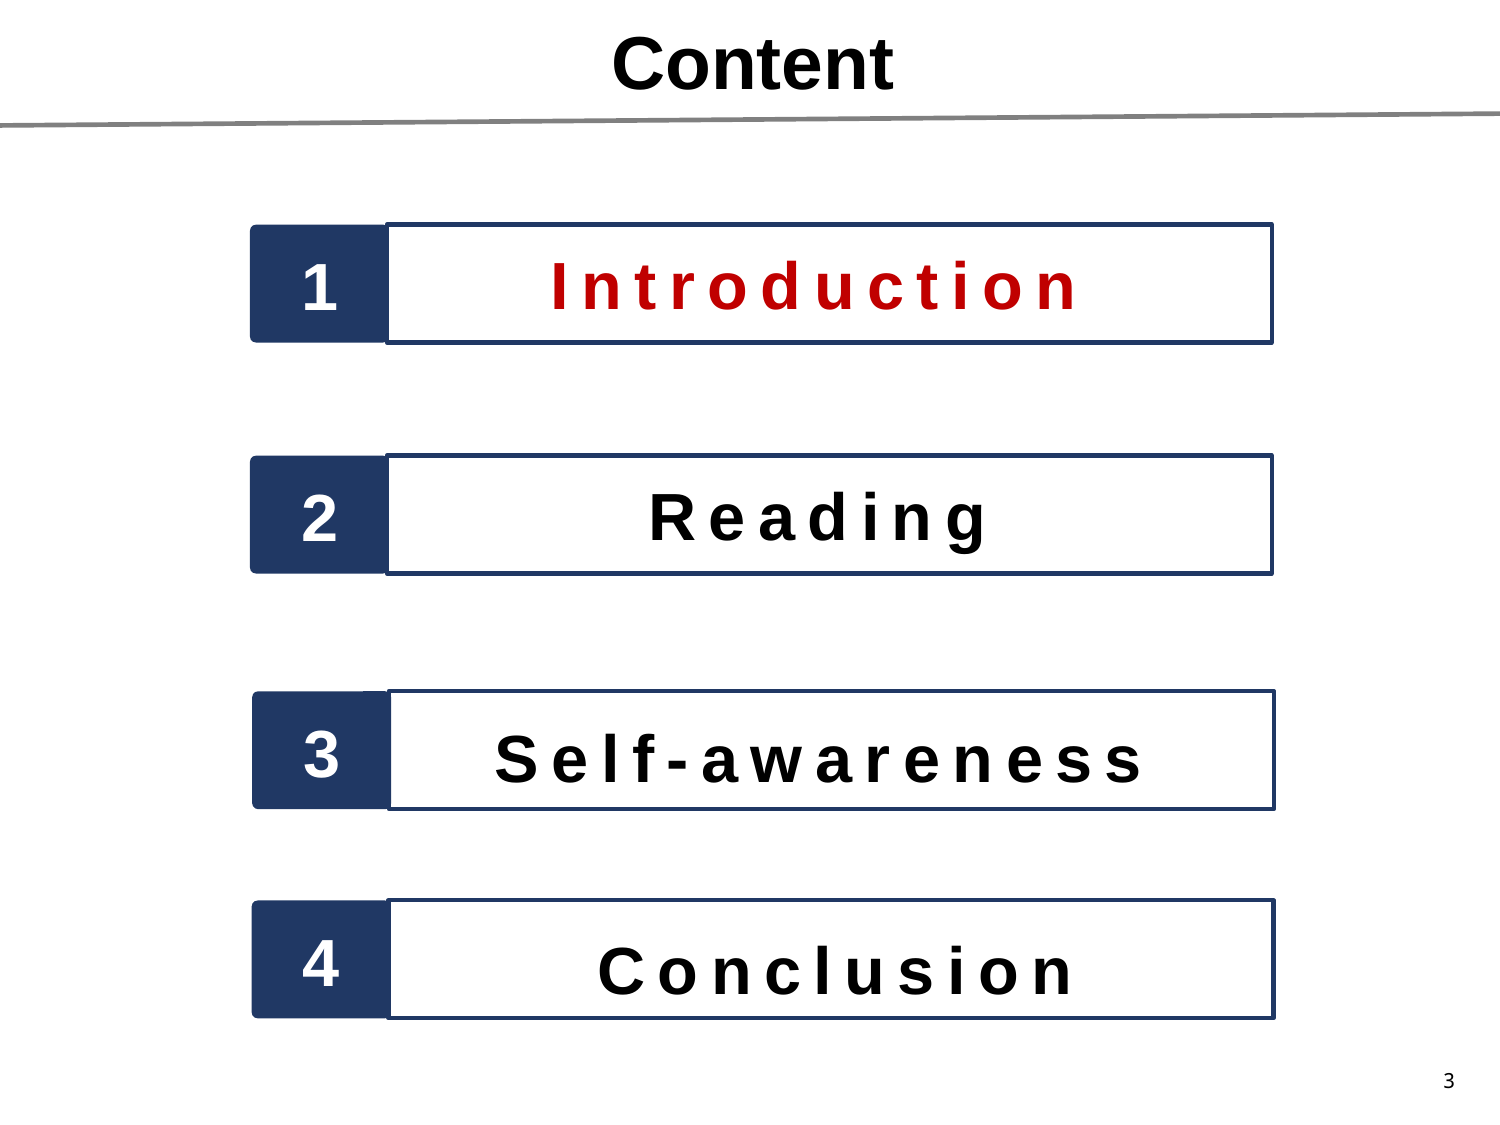

Content

1
Introduction

2
Reading

3
Self-awareness

4
Conclusion